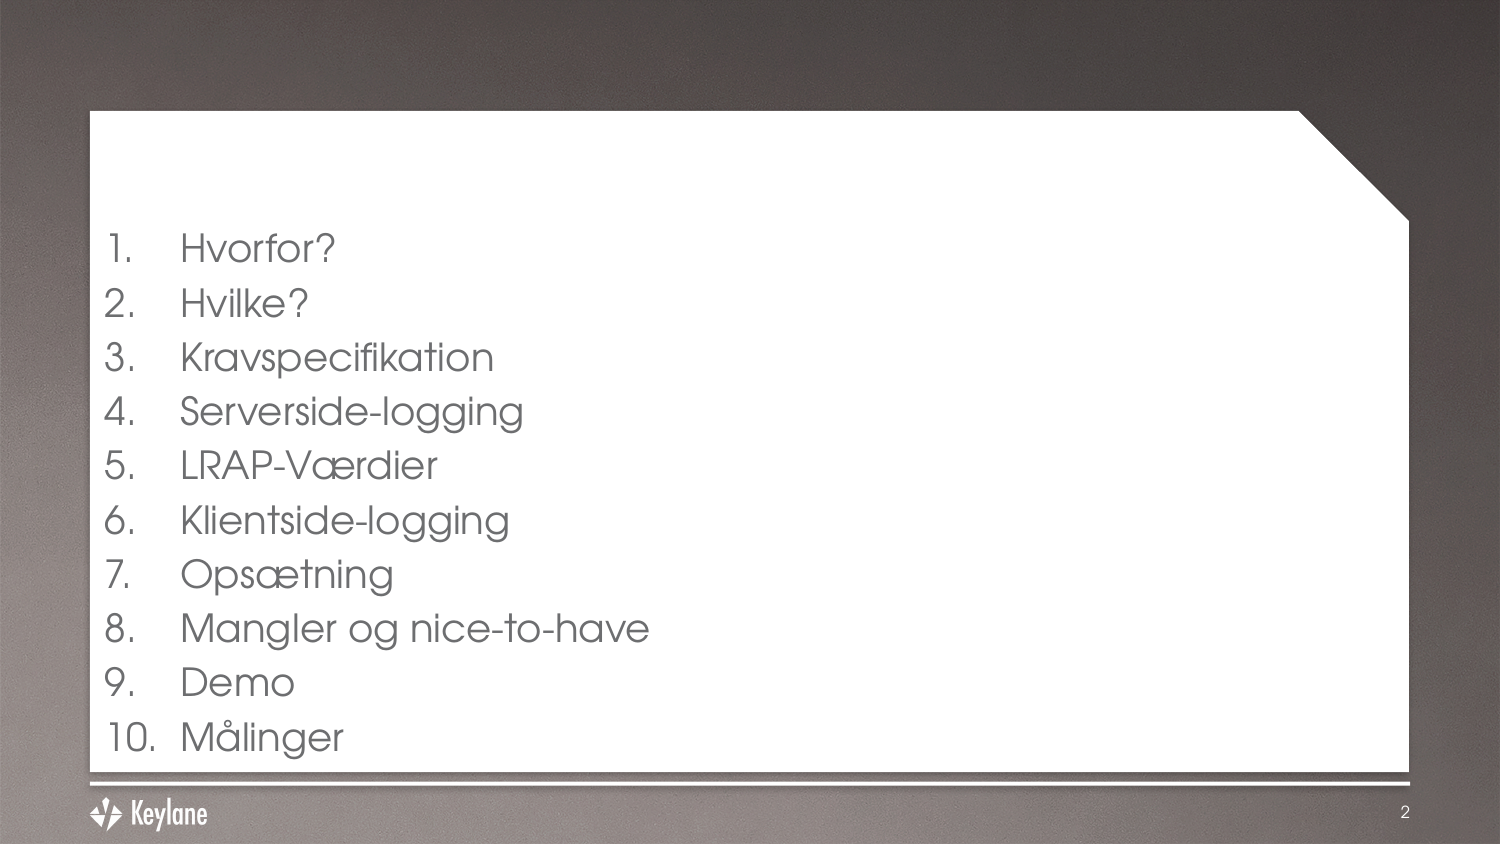

#
Hvorfor?
Hvilke?
Kravspecifikation
Serverside-logging
LRAP-Værdier
Klientside-logging
Opsætning
Mangler og nice-to-have
Demo
Målinger